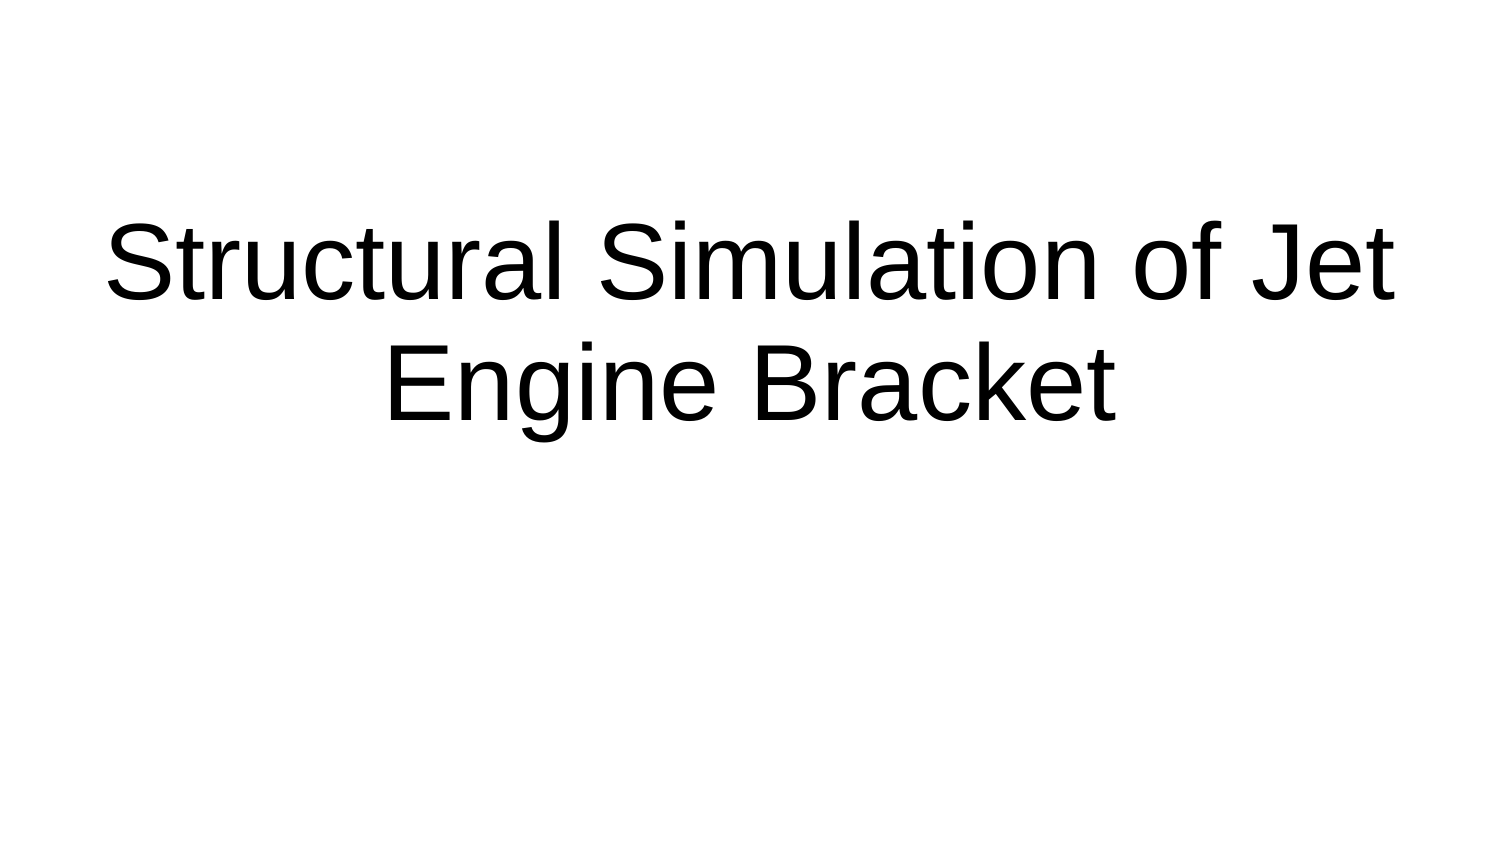

# Structural Simulation of Jet Engine Bracket